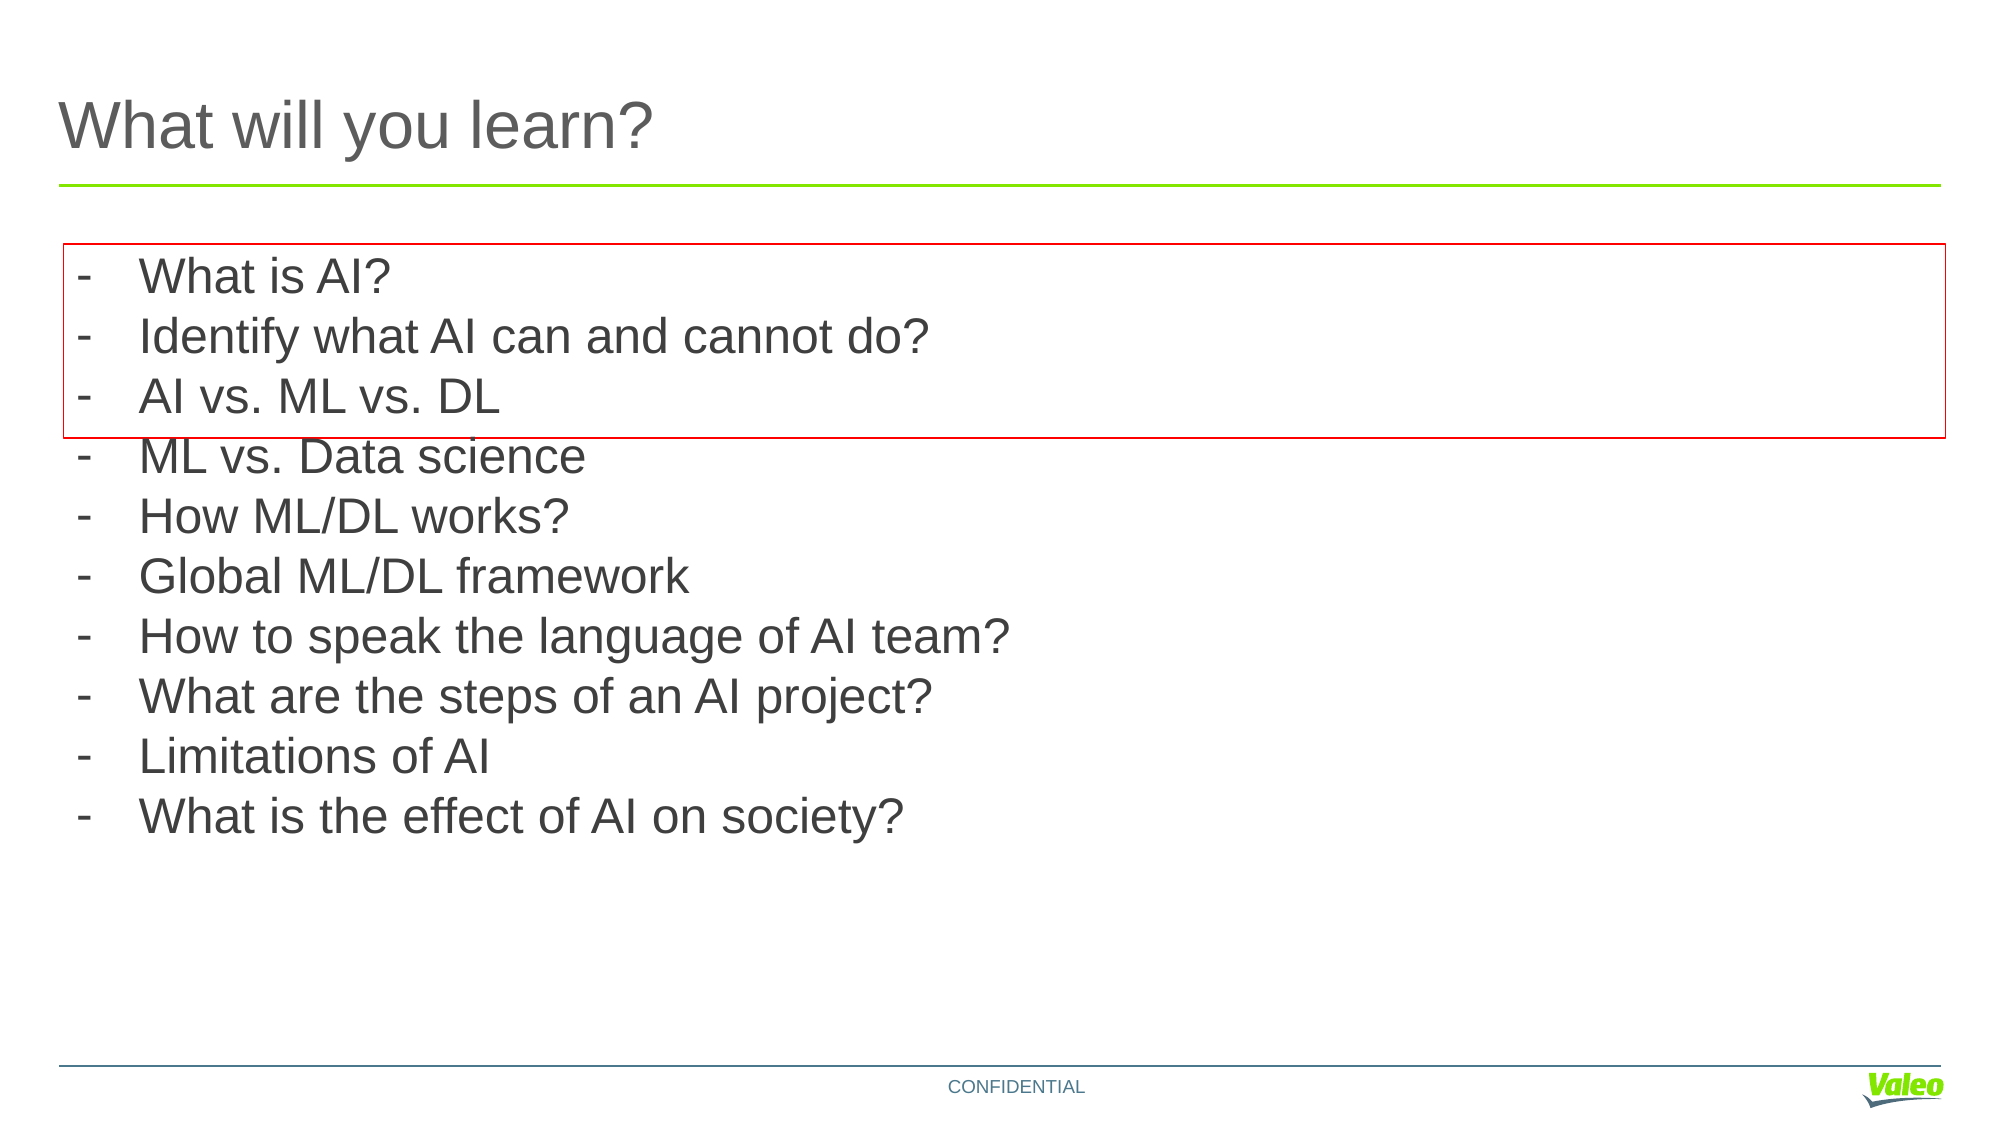

# What will you learn?
What is AI?
Identify what AI can and cannot do?
AI vs. ML vs. DL
ML vs. Data science
How ML/DL works?
Global ML/DL framework
How to speak the language of AI team?
What are the steps of an AI project?
Limitations of AI
What is the effect of AI on society?